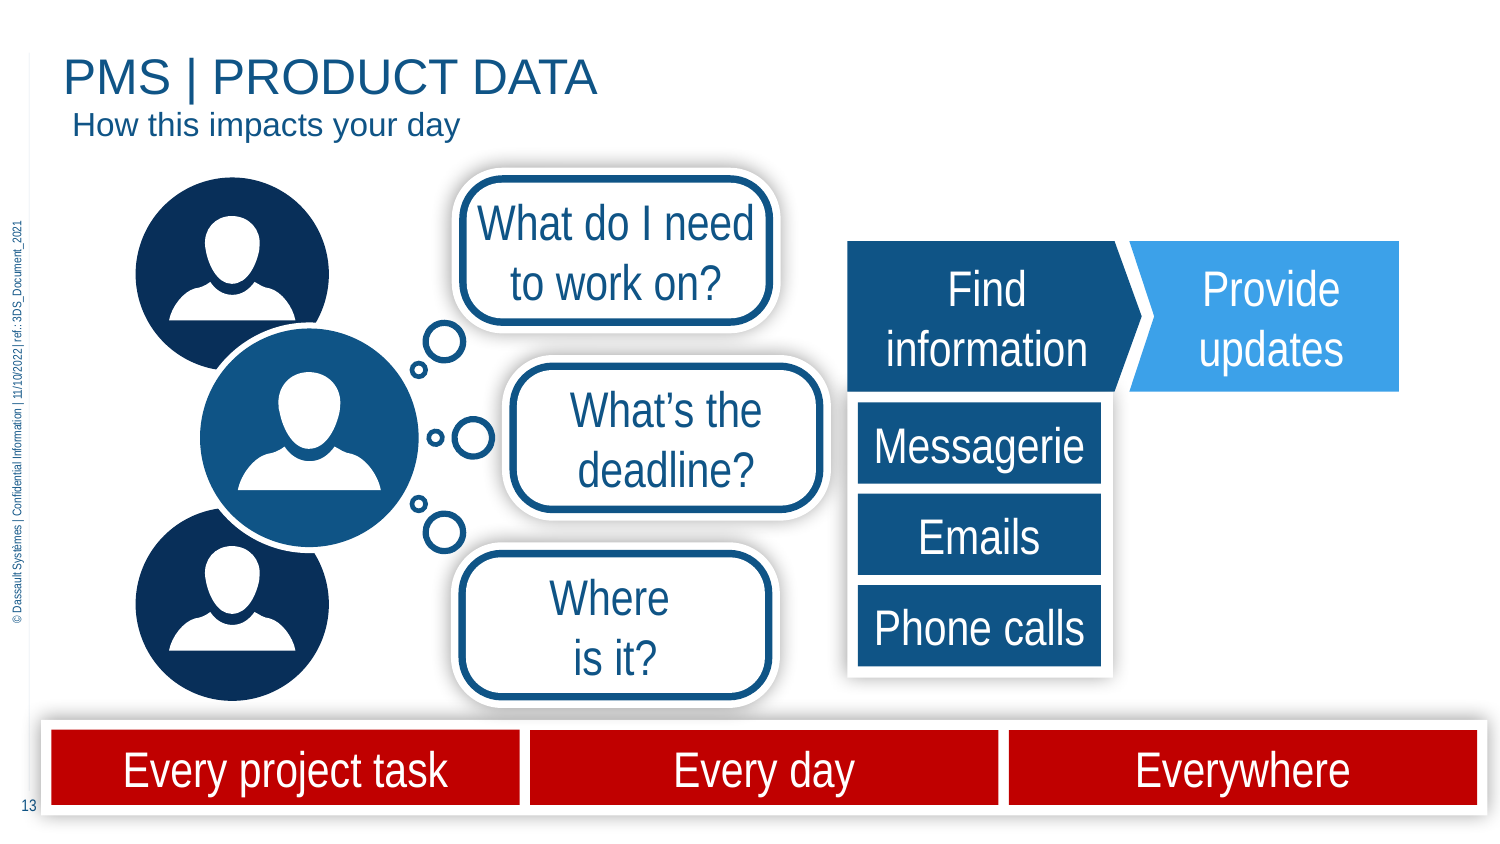

# PMS | Product Data
 How this impacts your day

What do I need
to work on?

Find
information
Provide
updates

What’s the
deadline?

11/10/2022

Messagerie
Emails

Where
is it?

Phone calls

Every project task
Every day
Everywhere